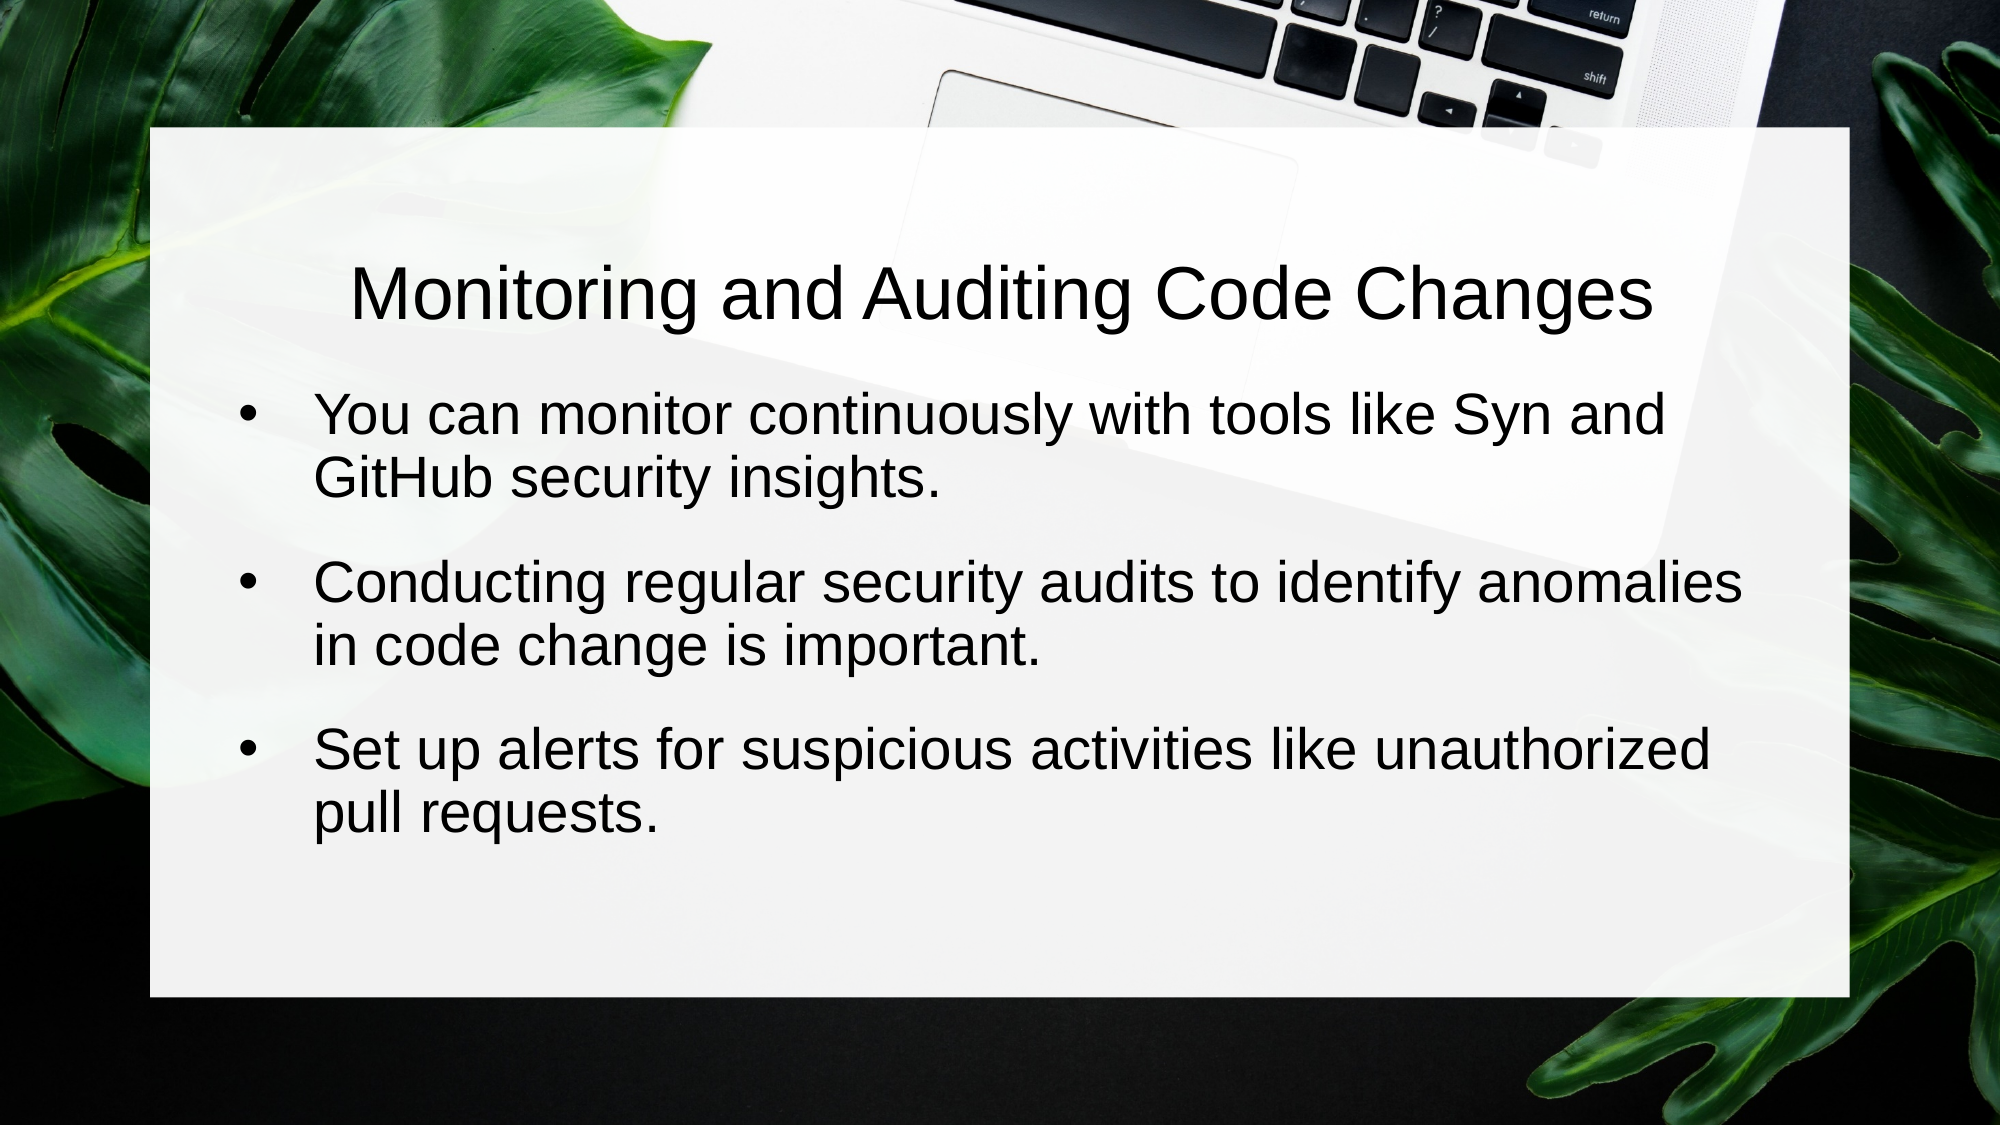

# Monitoring and Auditing Code Changes
You can monitor continuously with tools like Syn and GitHub security insights.
Conducting regular security audits to identify anomalies in code change is important.
Set up alerts for suspicious activities like unauthorized pull requests.